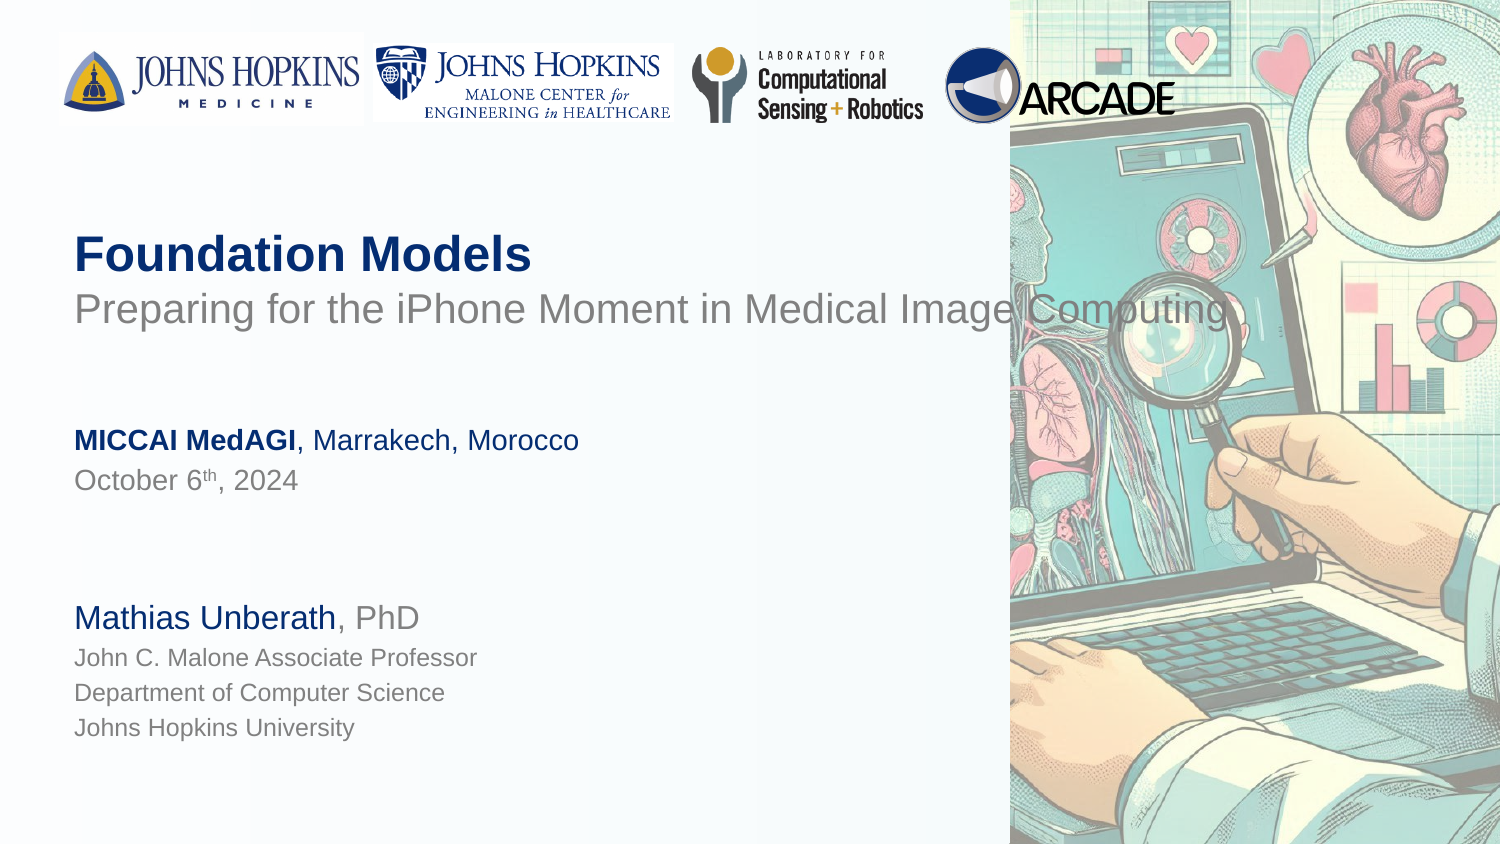

Foundation Models
Preparing for the iPhone Moment in Medical Image Computing
#
MICCAI MedAGI, Marrakech, Morocco
October 6th, 2024
Mathias Unberath, PhD
John C. Malone Associate Professor
Department of Computer Science
Johns Hopkins University